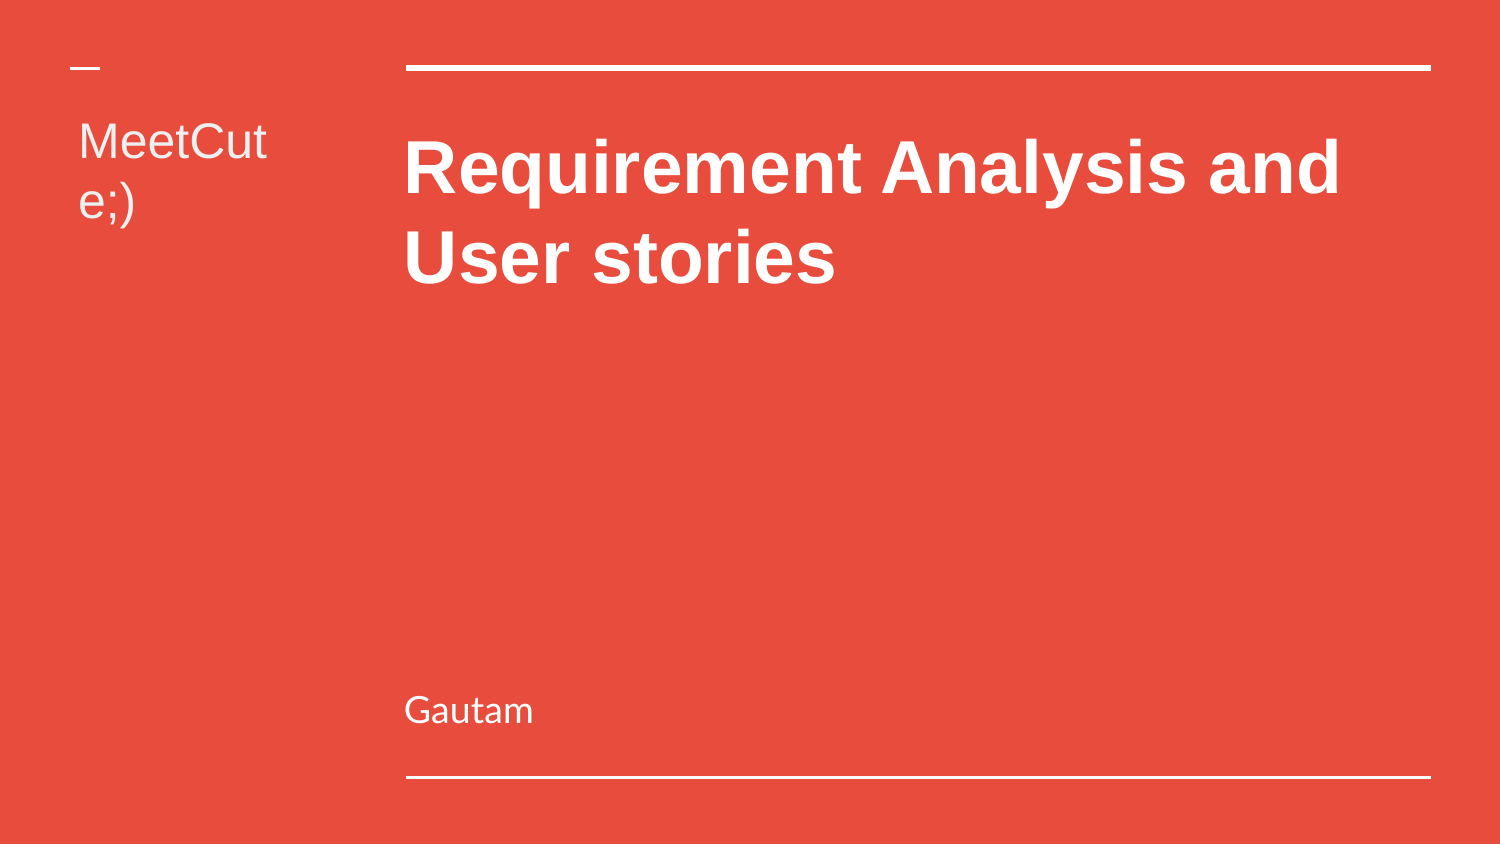

MeetCute;)
# Requirement Analysis and User stories
Gautam